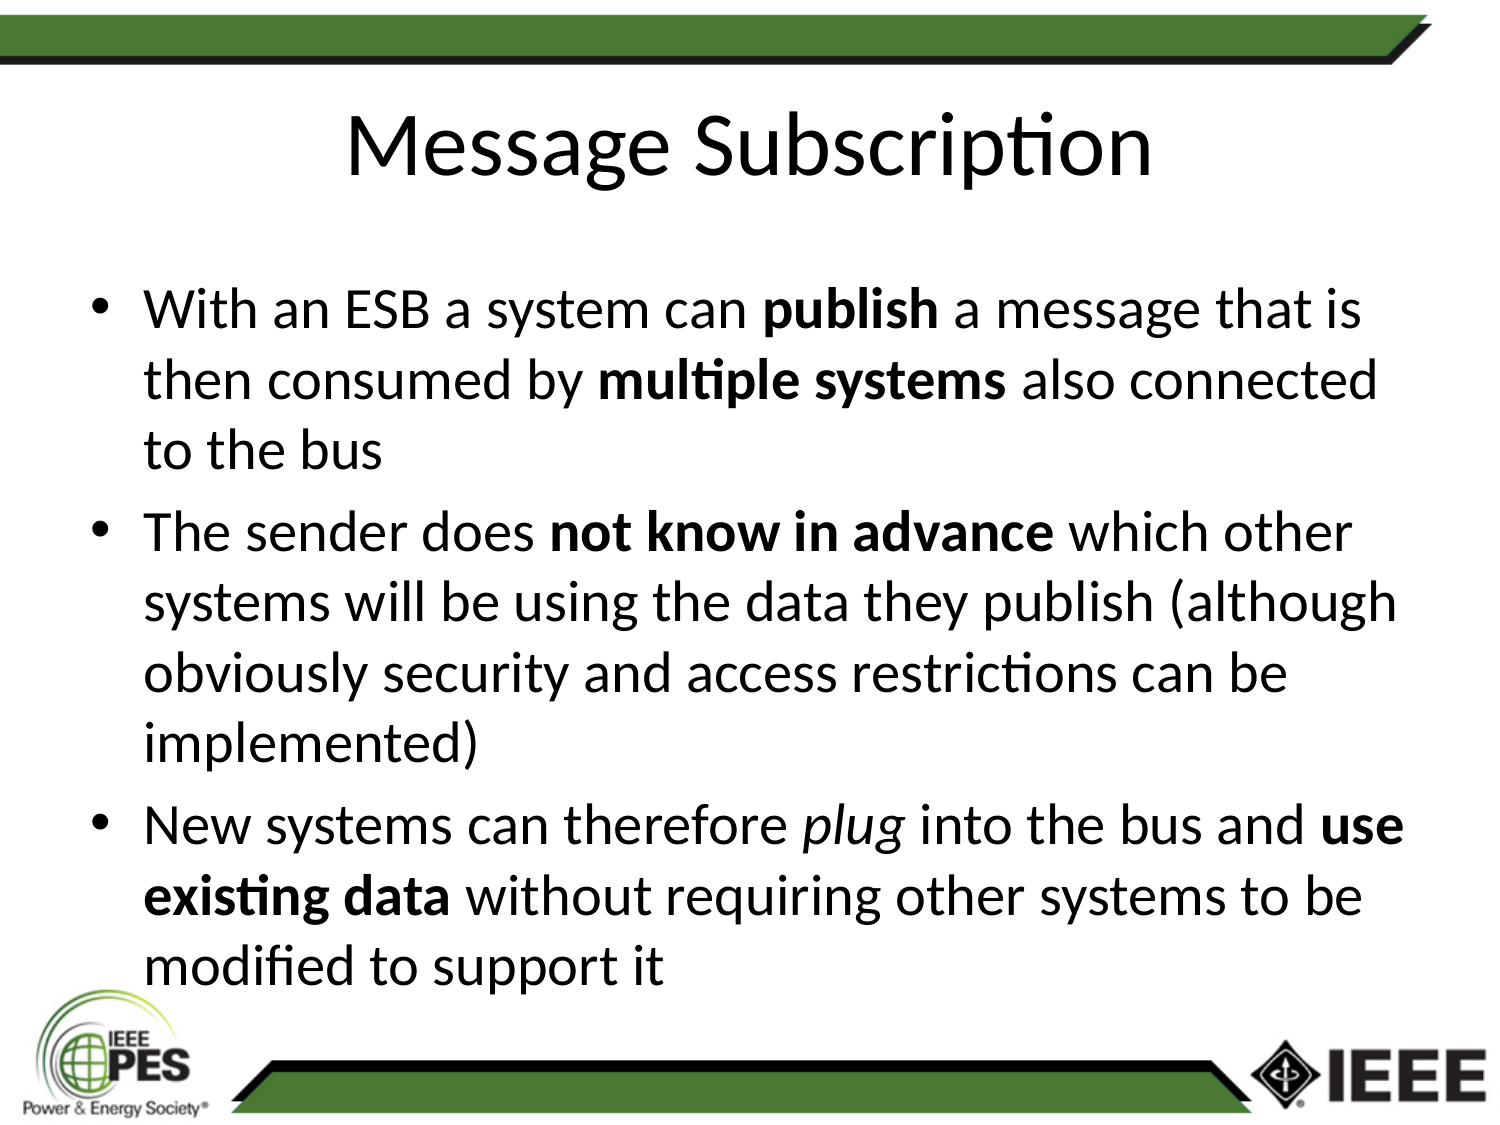

# Message Subscription
With an ESB a system can publish a message that is then consumed by multiple systems also connected to the bus
The sender does not know in advance which other systems will be using the data they publish (although obviously security and access restrictions can be implemented)
New systems can therefore plug into the bus and use existing data without requiring other systems to be modified to support it